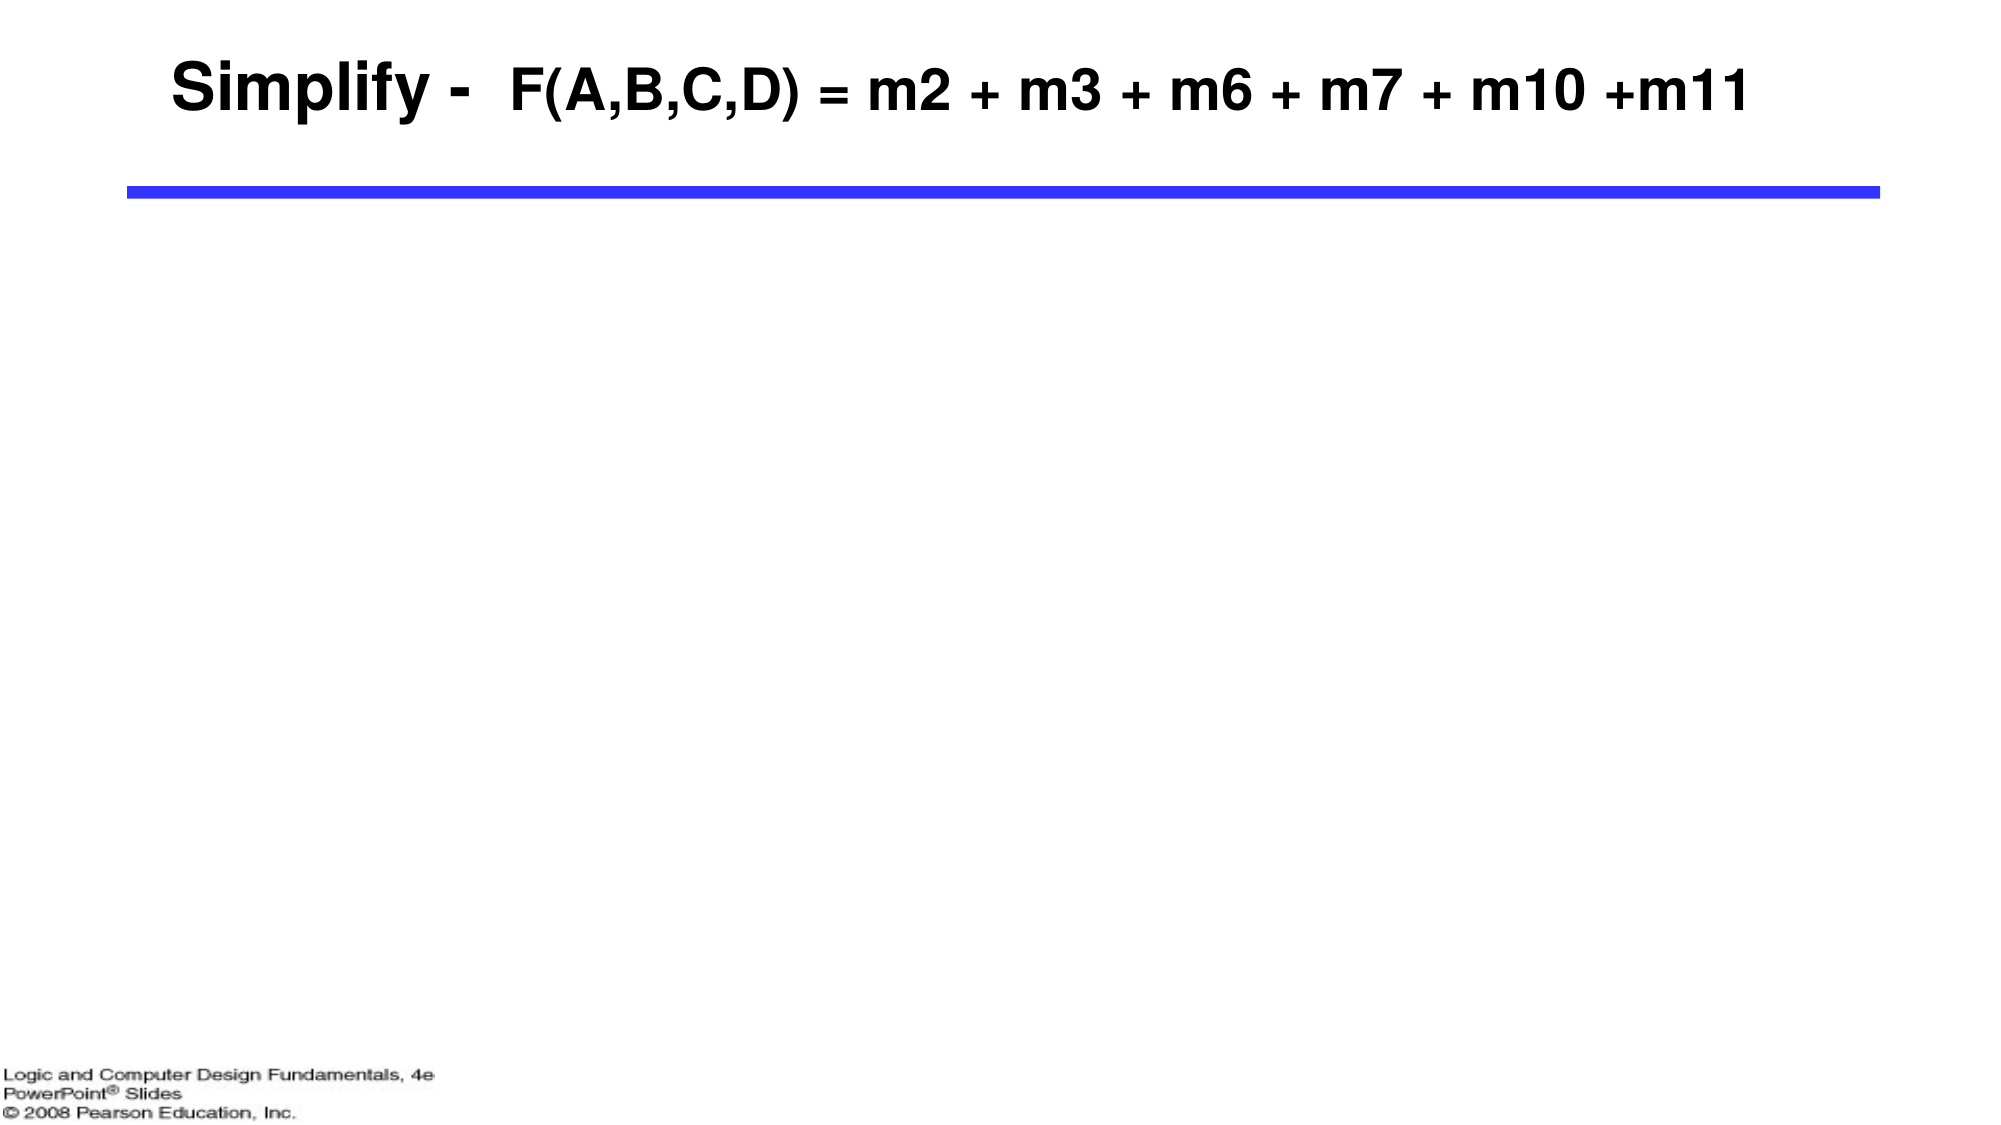

# Simplify -  F(A,B,C,D) = m2 + m3 + m6 + m7 + m10 +m11